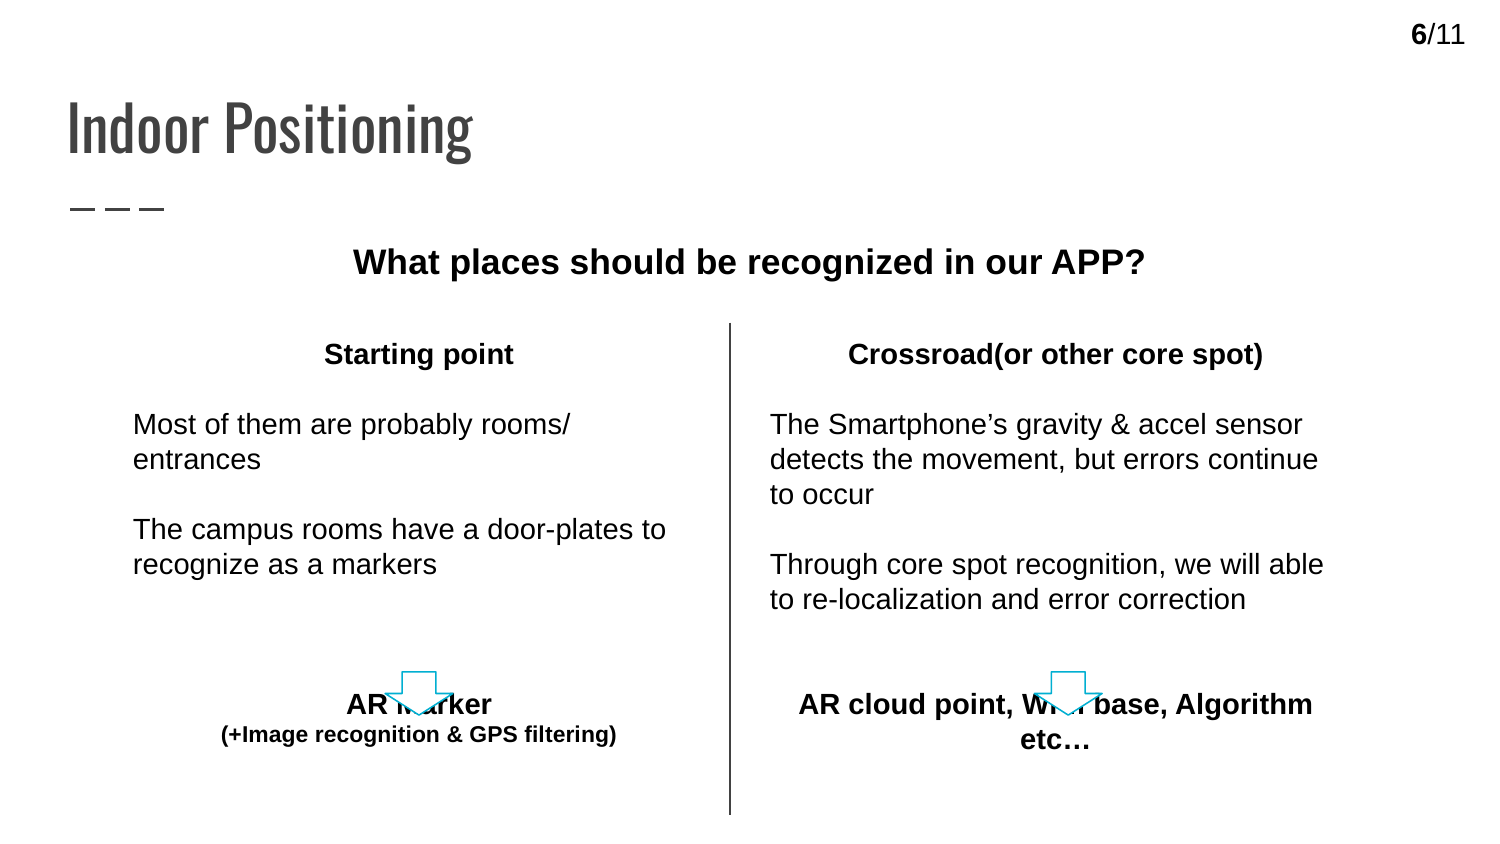

6/11
# Indoor Positioning
What places should be recognized in our APP?
Starting point

Most of them are probably rooms/ entrances

The campus rooms have a door-plates to recognize as a markers

AR Marker
(+Image recognition & GPS filtering)

Crossroad(or other core spot)

The Smartphone’s gravity & accel sensor detects the movement, but errors continue to occur

Through core spot recognition, we will able to re-localization and error correction

AR cloud point, Wi-fi base, Algorithm etc…